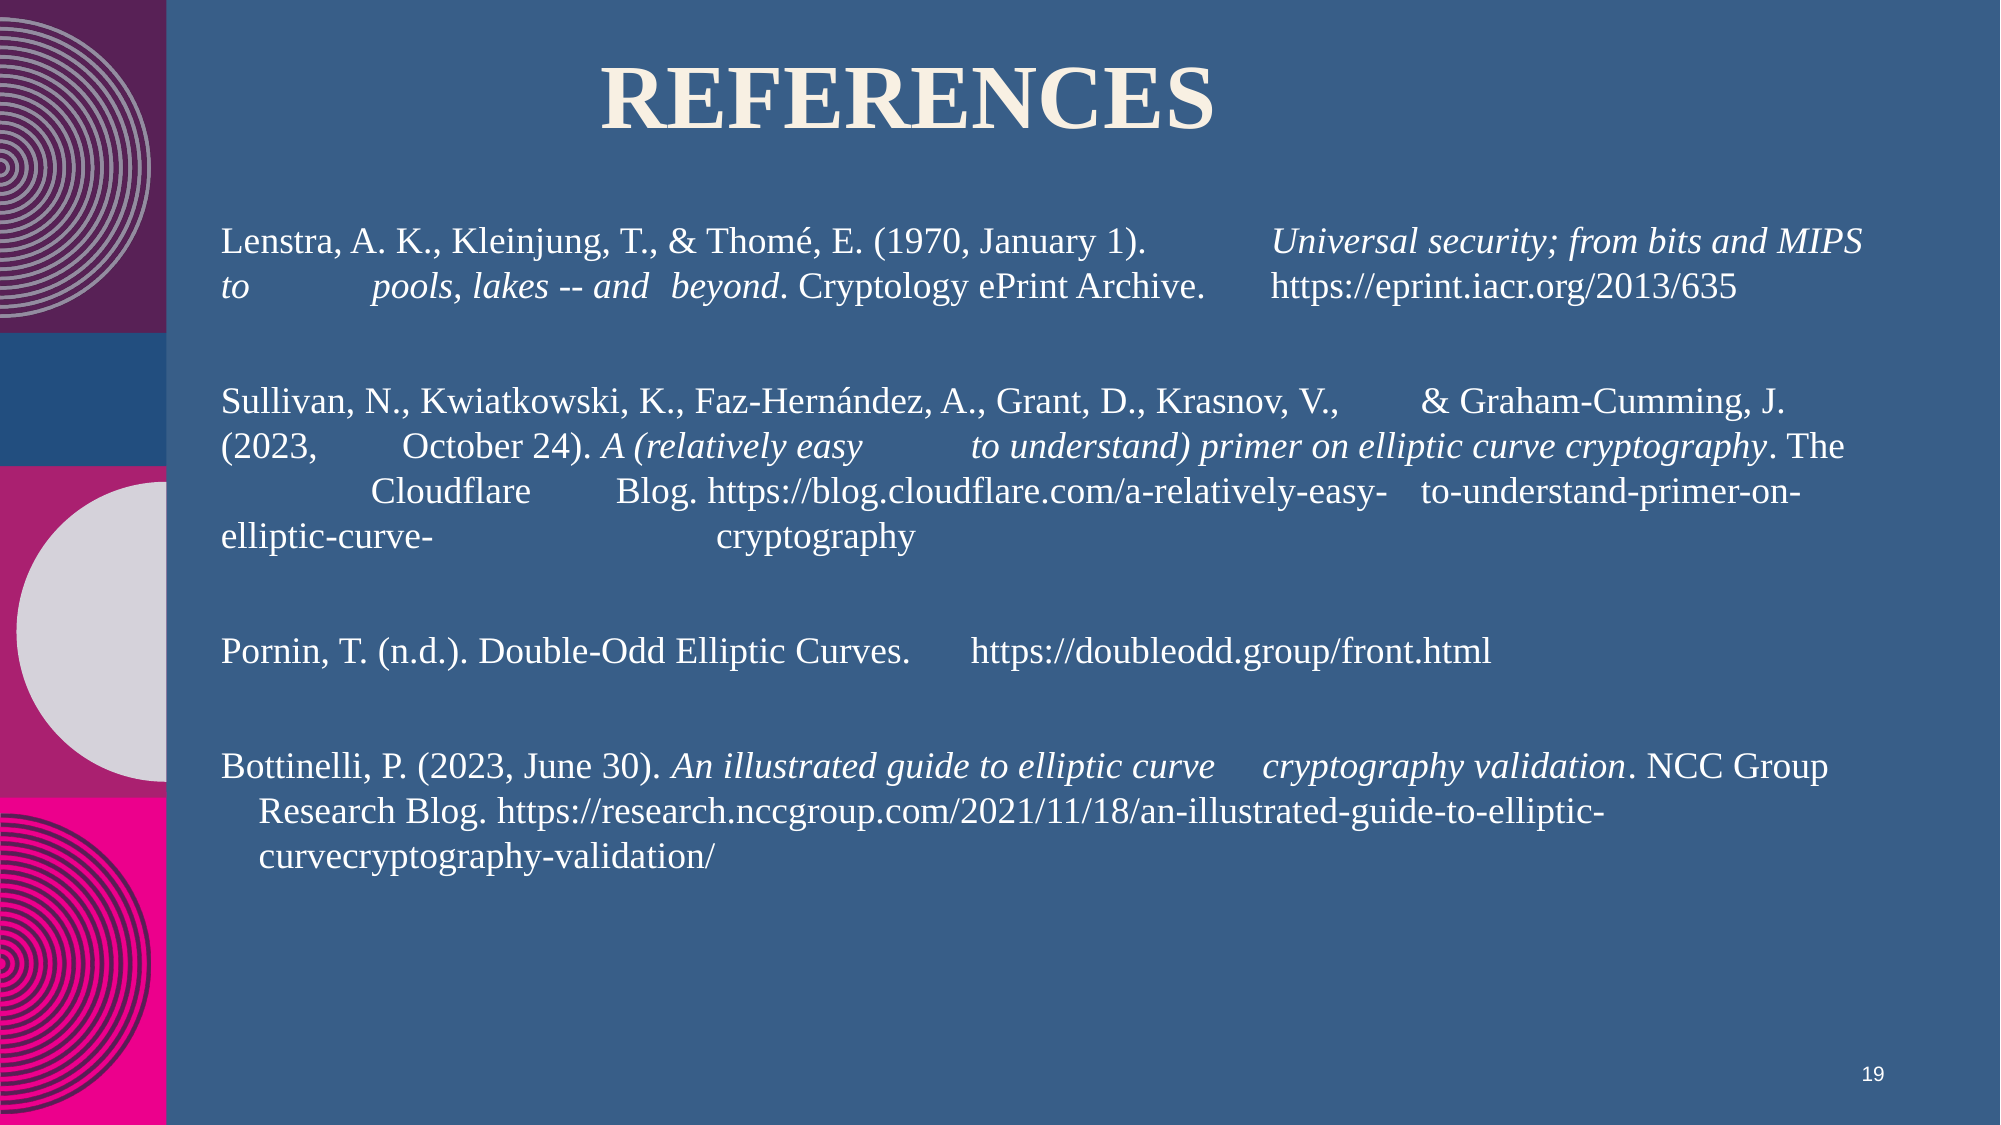

# References​
Lenstra, A. K., Kleinjung, T., & Thomé, E. (1970, January 1). 	Universal security; from bits and MIPS to    pools, lakes -- and 	beyond. Cryptology ePrint Archive.	https://eprint.iacr.org/2013/635

Sullivan, N., Kwiatkowski, K., Faz-Hernández, A., Grant, D., Krasnov, V., 	& Graham-Cumming, J. (2023,   October 24). A (relatively easy 	to understand) primer on elliptic curve cryptography. The 	Cloudflare   Blog. https://blog.cloudflare.com/a-relatively-easy-	to-understand-primer-on-elliptic-curve-               cryptography

Pornin, T. (n.d.). Double-Odd Elliptic Curves. 	https://doubleodd.group/front.html

Bottinelli, P. (2023, June 30). An illustrated guide to elliptic curve  cryptography validation. NCC Group  Research Blog. https://research.nccgroup.com/2021/11/18/an-illustrated-guide-to-elliptic-                                curvecryptography-validation/

19